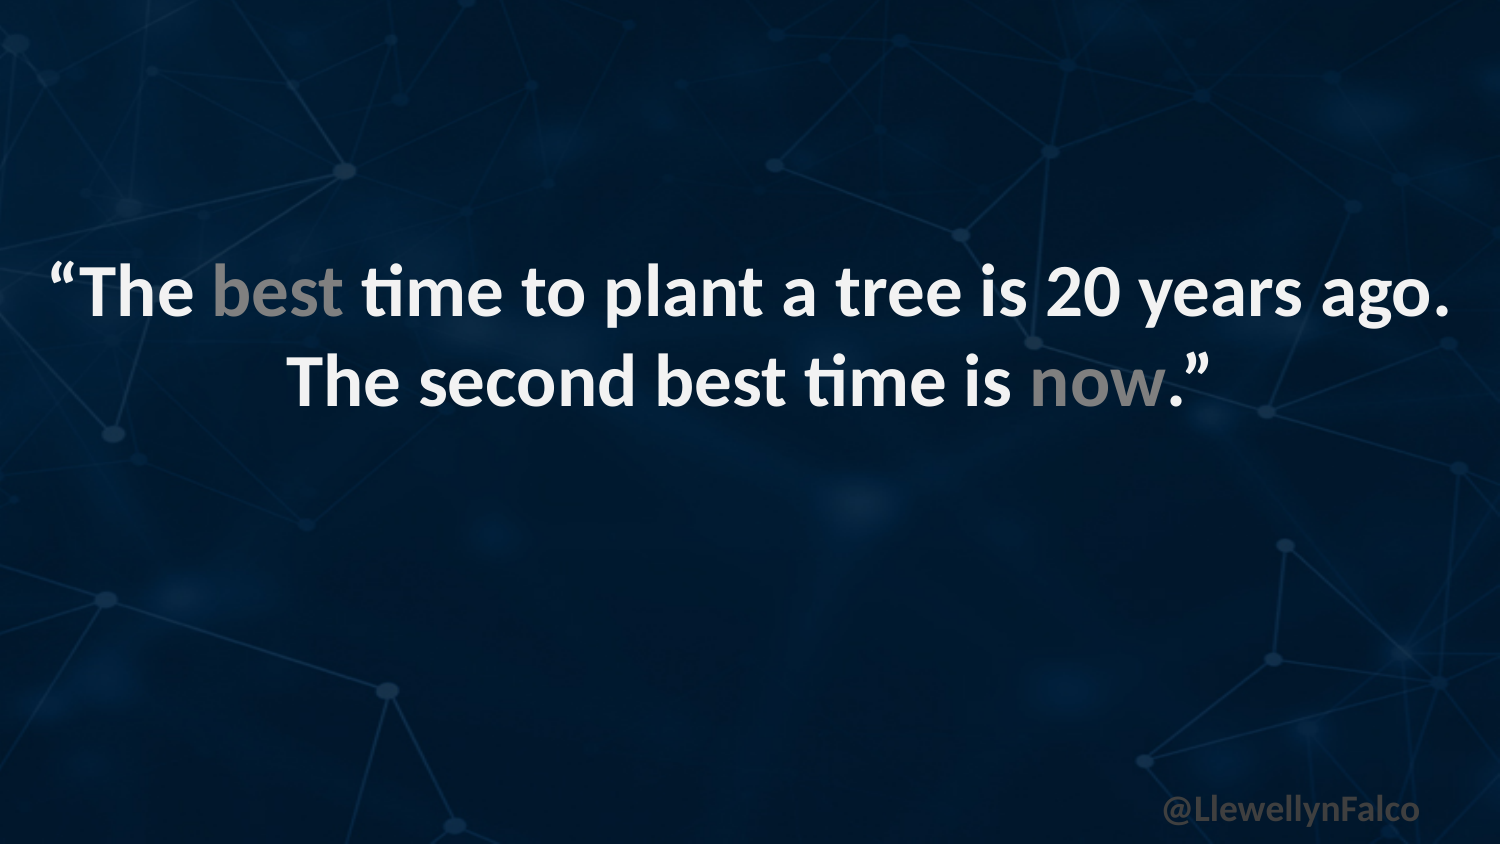

“The best time to plant a tree is 20 years ago.
The second best time is now.”